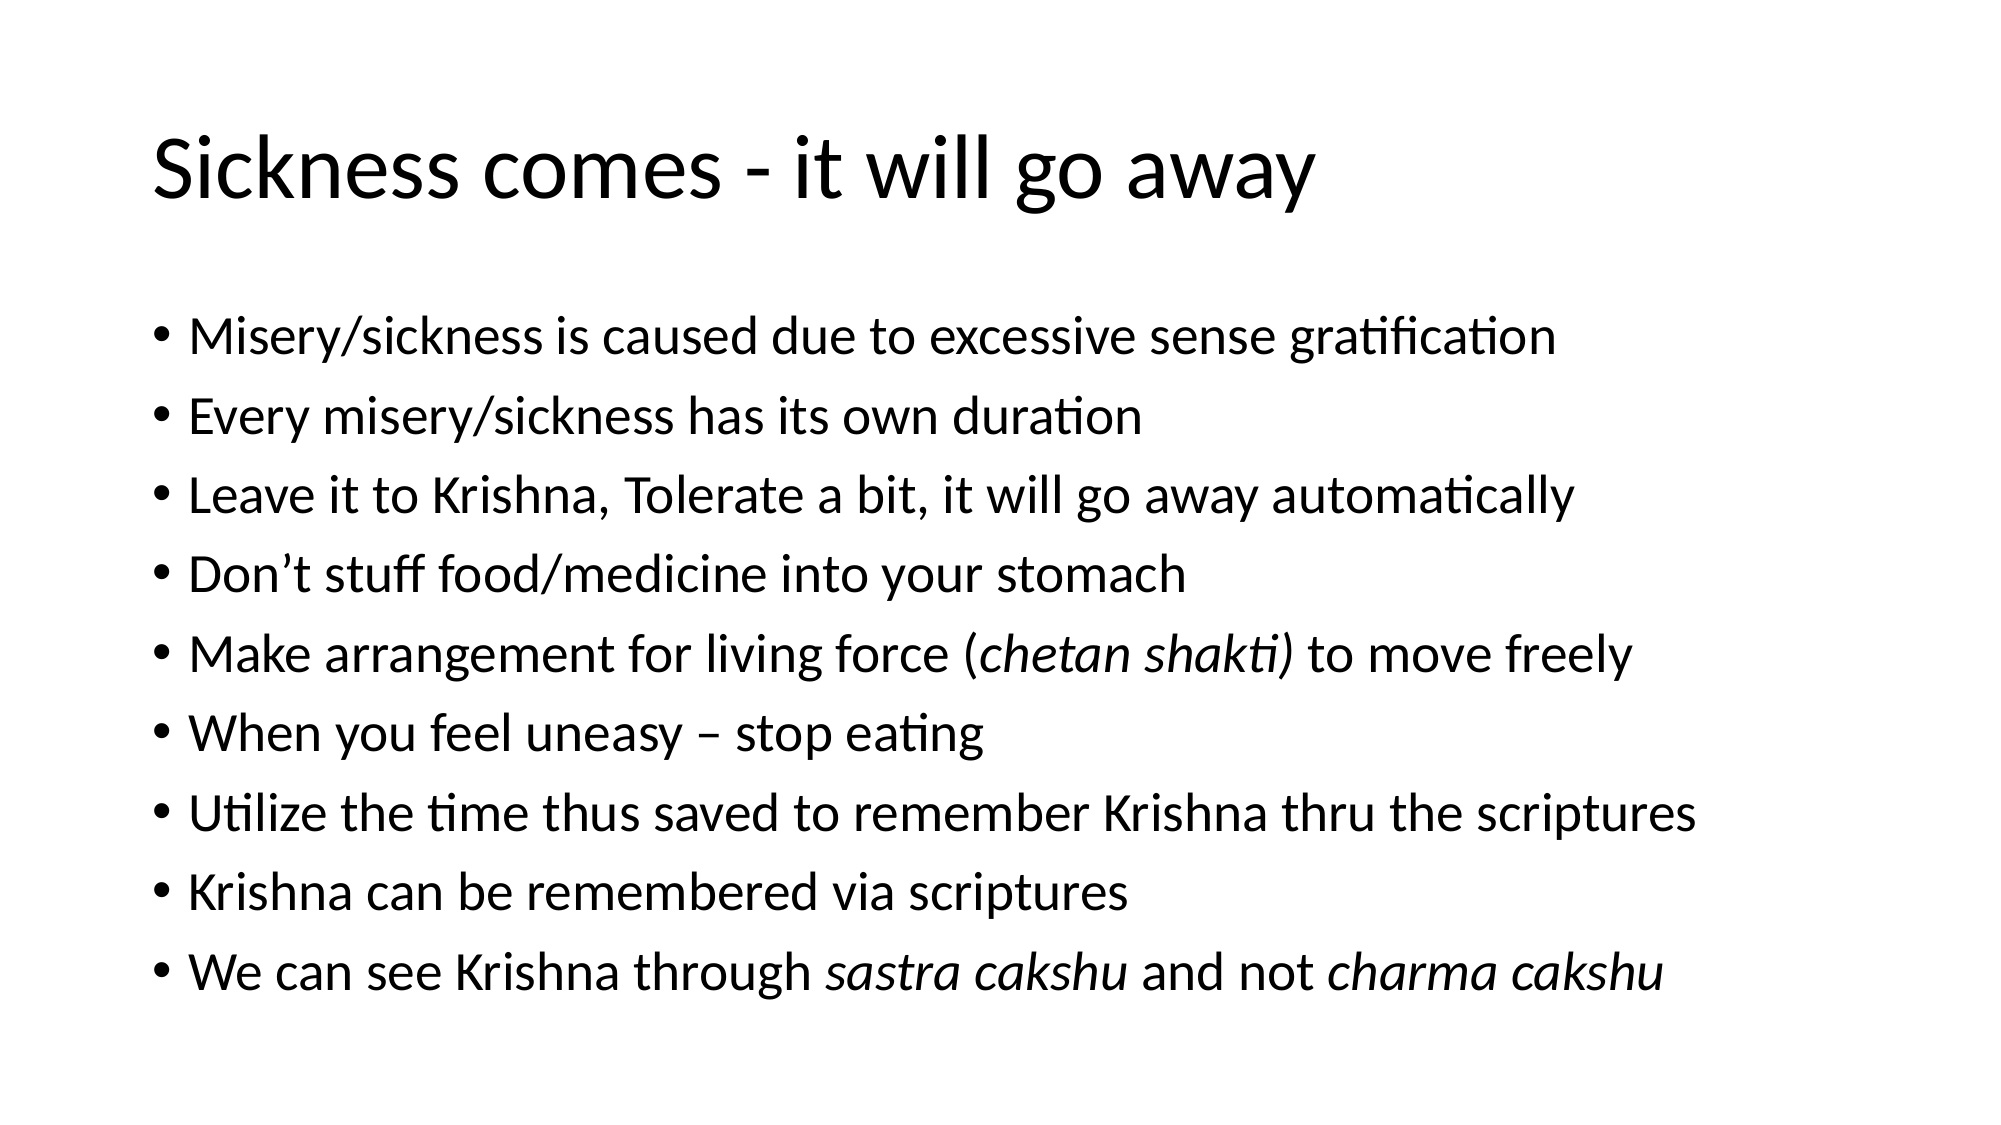

# Sickness comes - it will go away
Misery/sickness is caused due to excessive sense gratification
Every misery/sickness has its own duration
Leave it to Krishna, Tolerate a bit, it will go away automatically
Don’t stuff food/medicine into your stomach
Make arrangement for living force (chetan shakti) to move freely
When you feel uneasy – stop eating
Utilize the time thus saved to remember Krishna thru the scriptures
Krishna can be remembered via scriptures
We can see Krishna through sastra cakshu and not charma cakshu